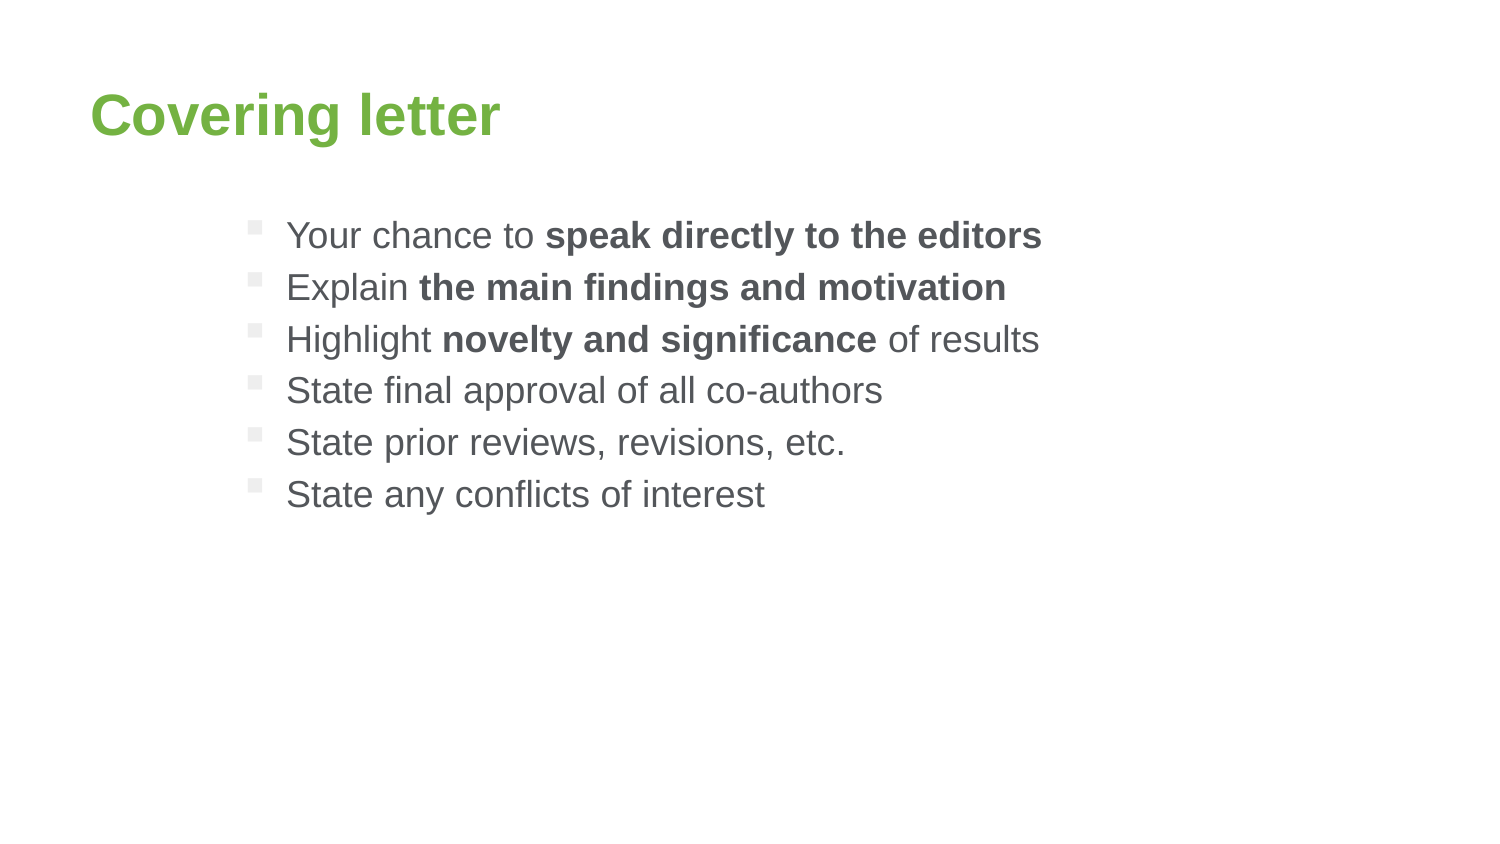

March 2015
# Covering letter
Your chance to speak directly to the editors
Explain the main findings and motivation
Highlight novelty and significance of results
State final approval of all co-authors
State prior reviews, revisions, etc.
State any conflicts of interest